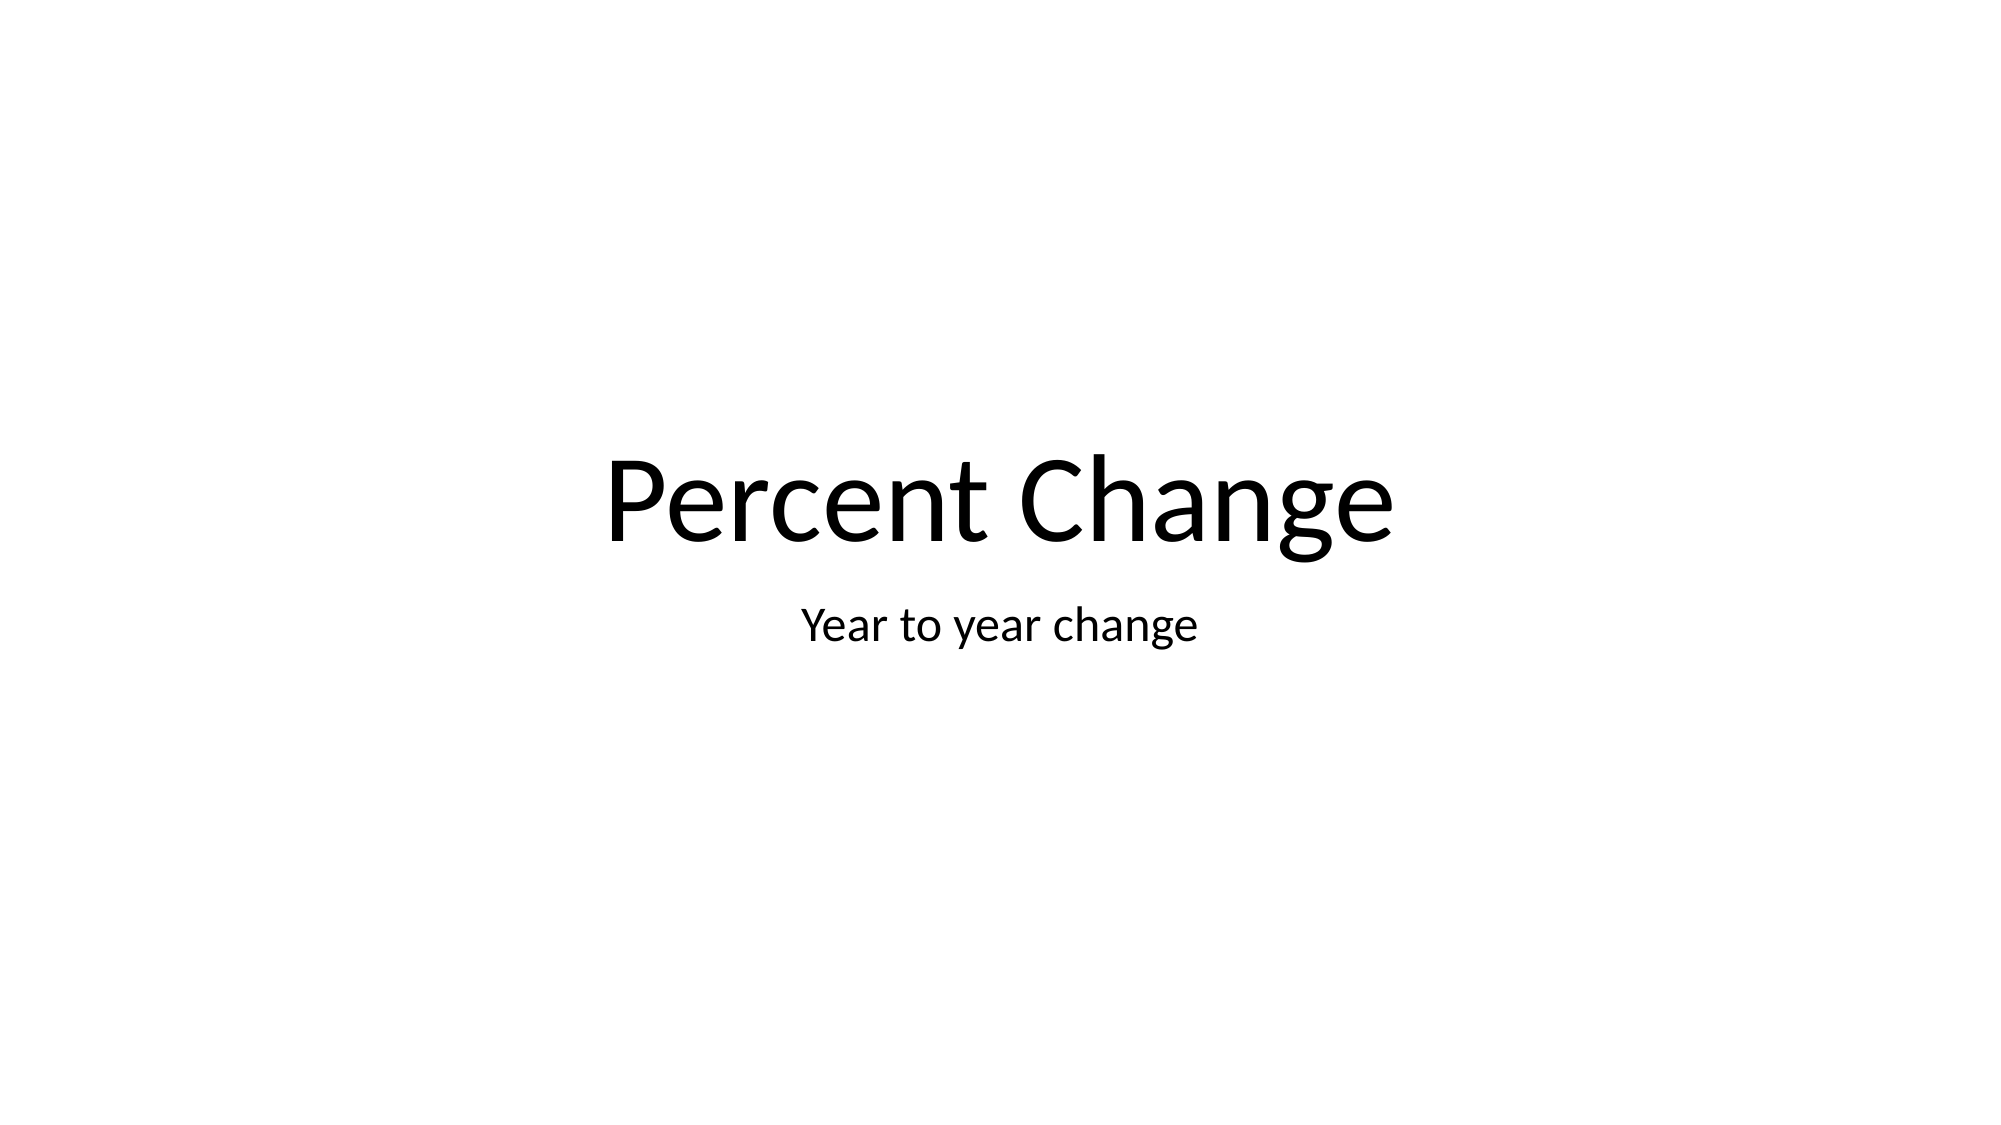

# Percent Change
Year to year change